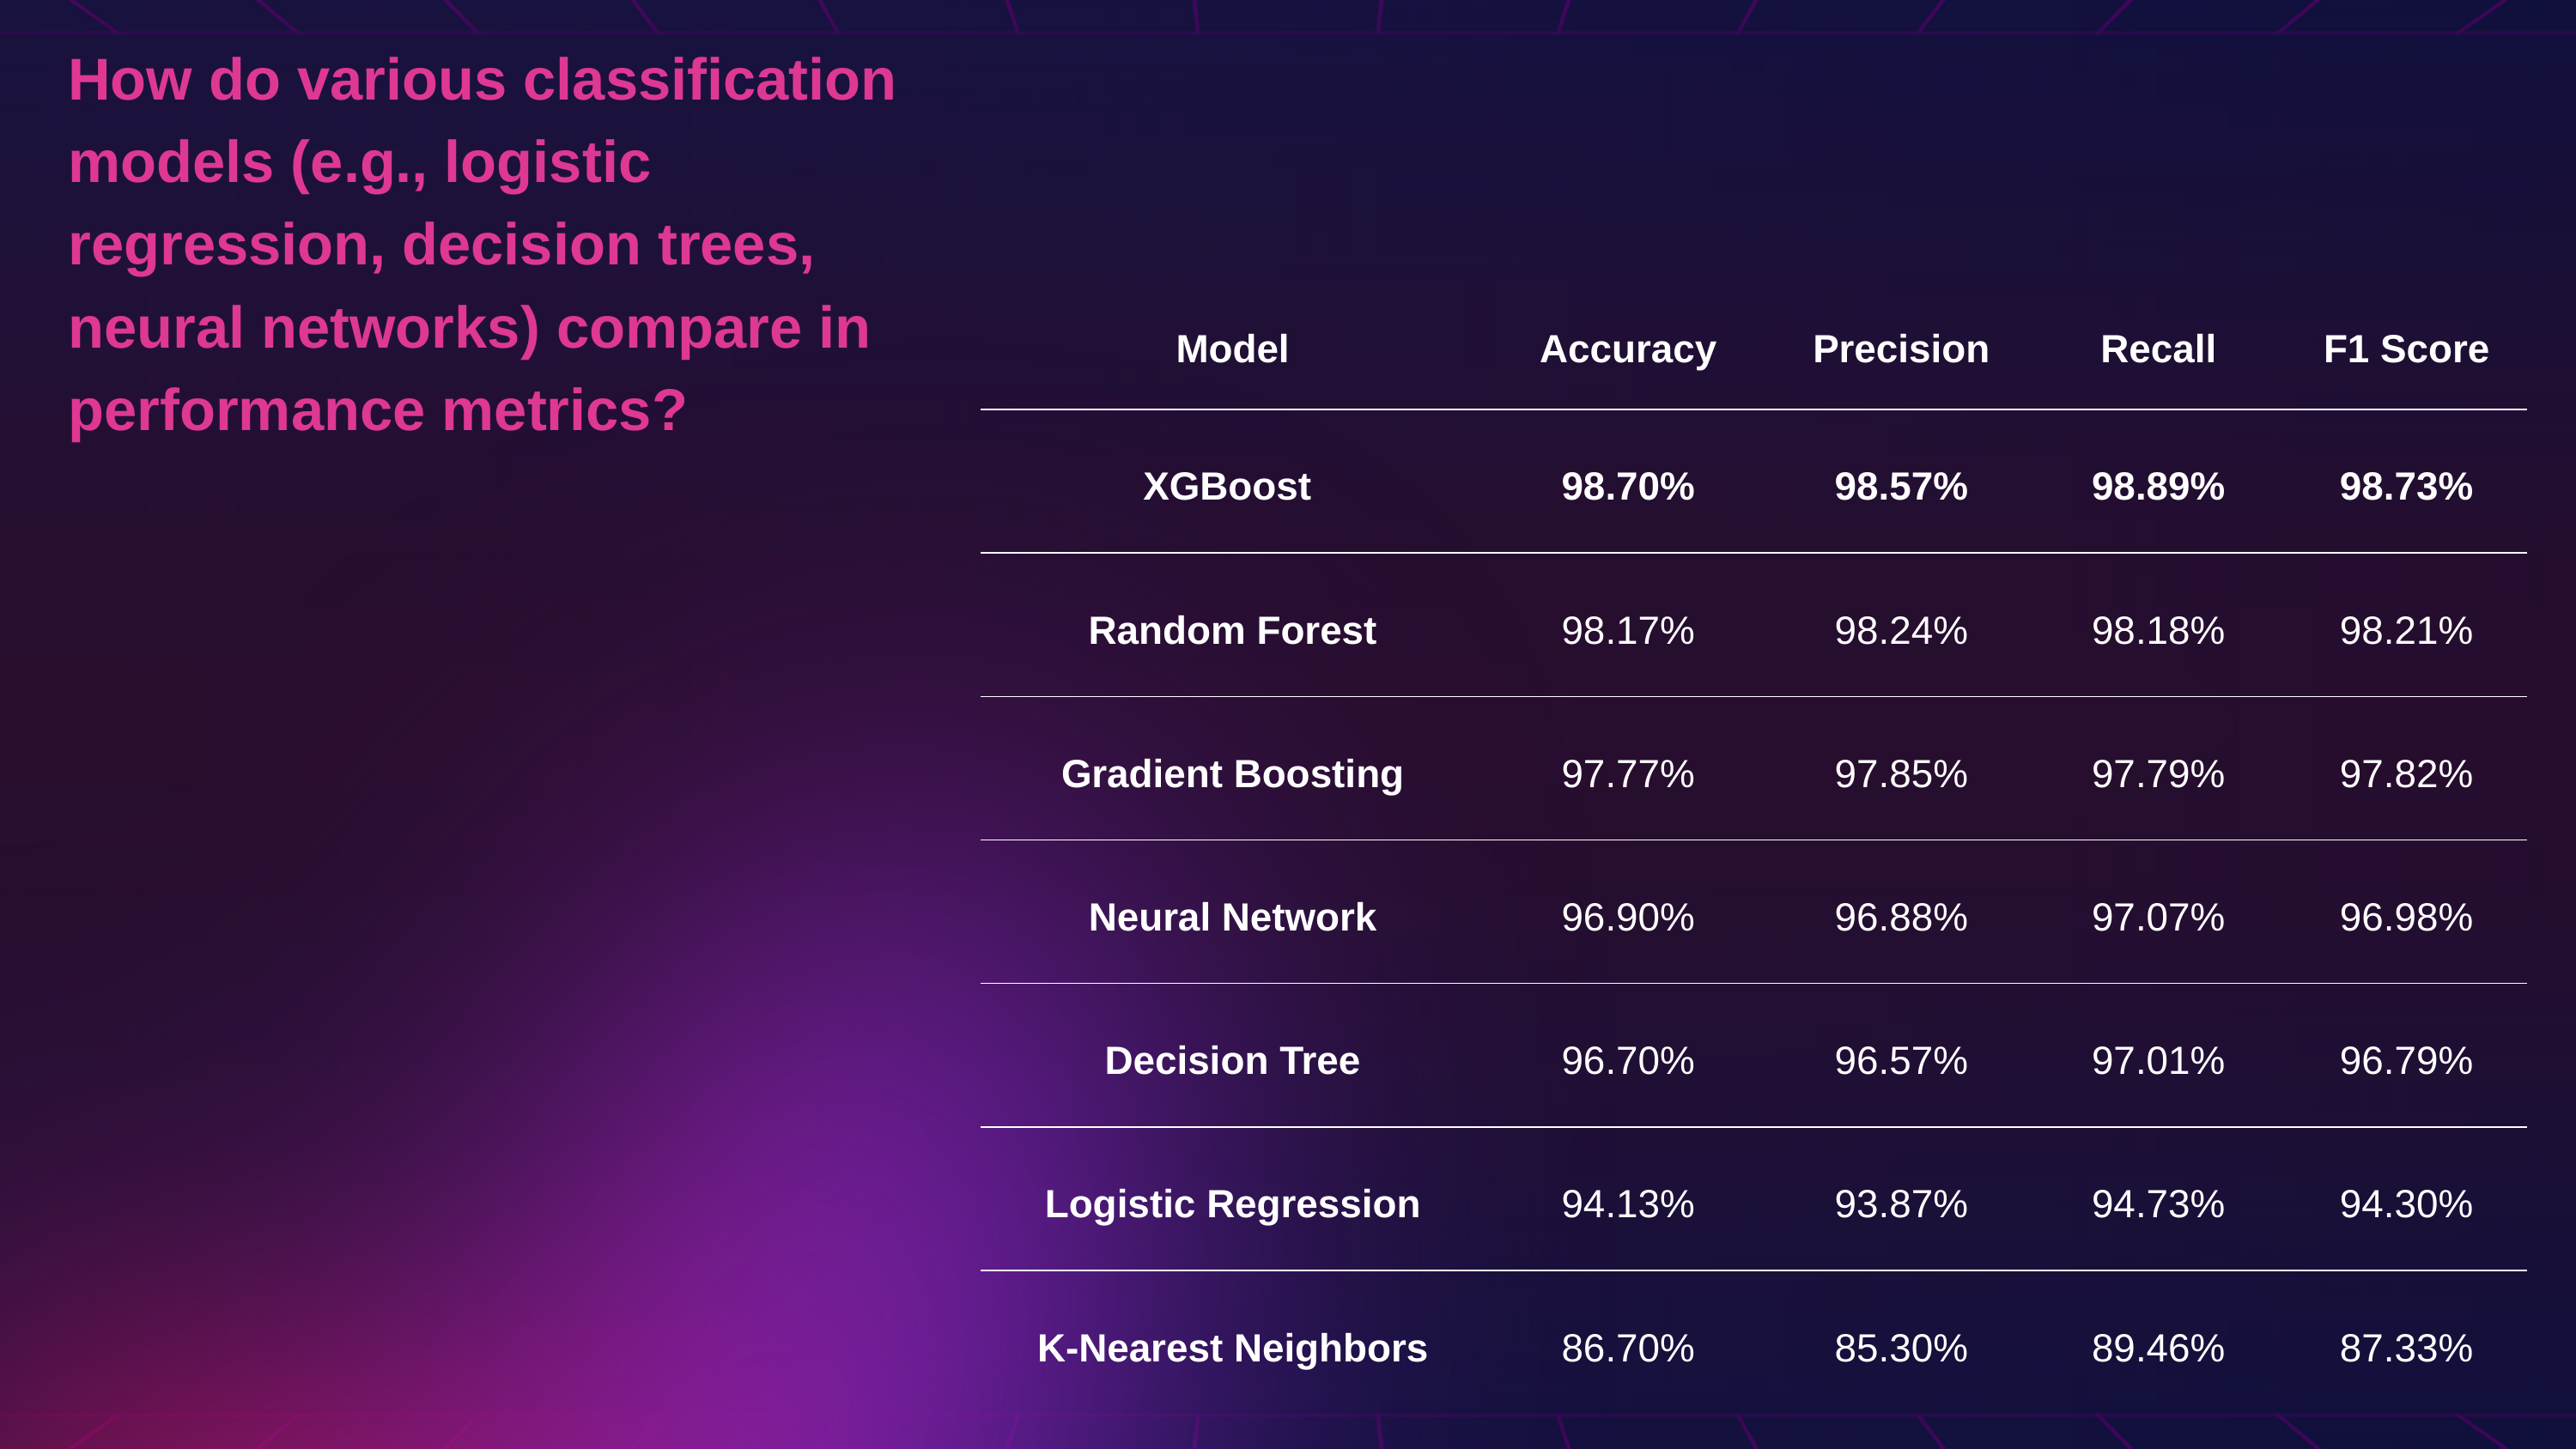

How do various classification models (e.g., logistic regression, decision trees, neural networks) compare in performance metrics?
| Model | Accuracy | Precision | Recall | F1 Score |
| --- | --- | --- | --- | --- |
| XGBoost | 98.70% | 98.57% | 98.89% | 98.73% |
| Random Forest | 98.17% | 98.24% | 98.18% | 98.21% |
| Gradient Boosting | 97.77% | 97.85% | 97.79% | 97.82% |
| Neural Network | 96.90% | 96.88% | 97.07% | 96.98% |
| Decision Tree | 96.70% | 96.57% | 97.01% | 96.79% |
| Logistic Regression | 94.13% | 93.87% | 94.73% | 94.30% |
| K-Nearest Neighbors | 86.70% | 85.30% | 89.46% | 87.33% |